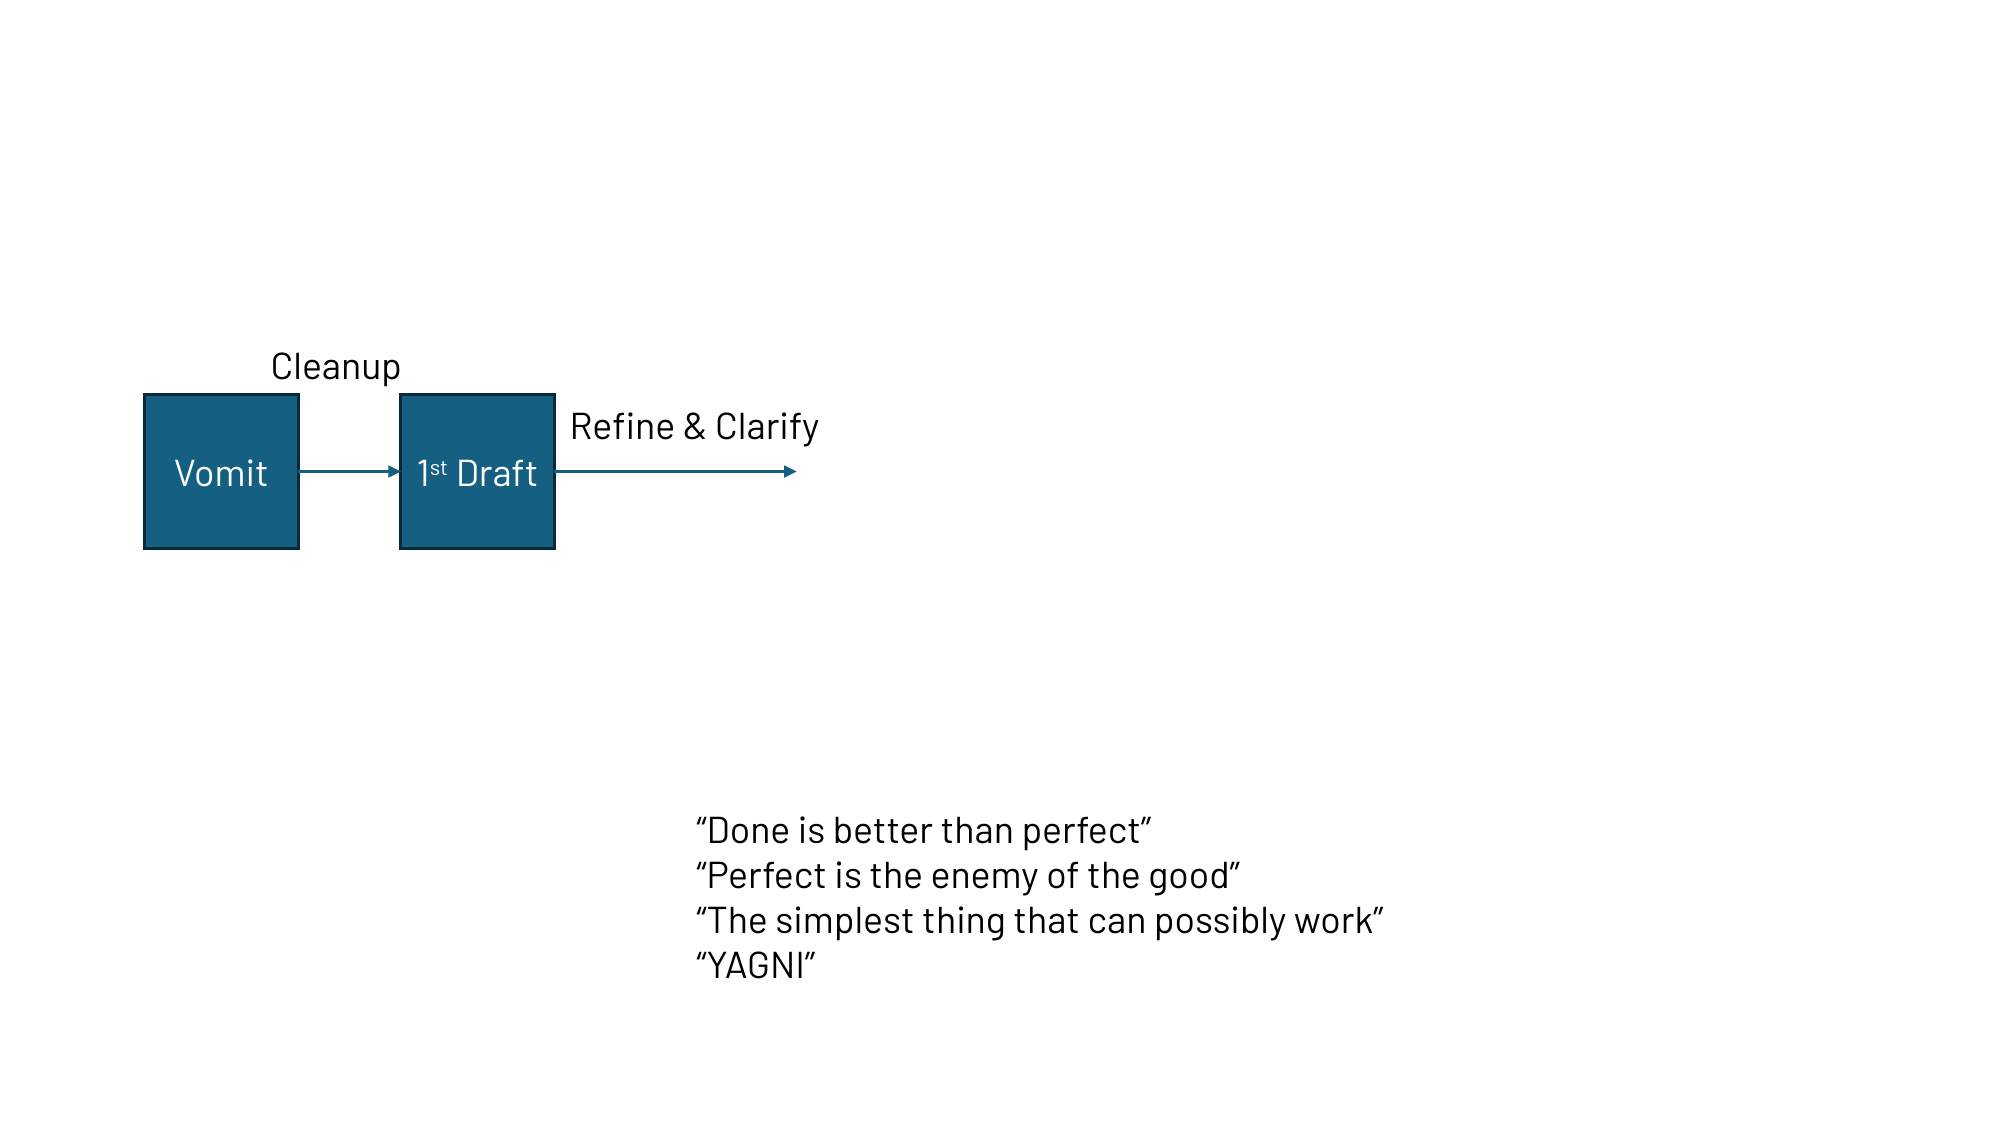

Cleanup
1st Draft
Refine & Clarify
Vomit
“Done is better than perfect”
“Perfect is the enemy of the good”
“The simplest thing that can possibly work”
“YAGNI”